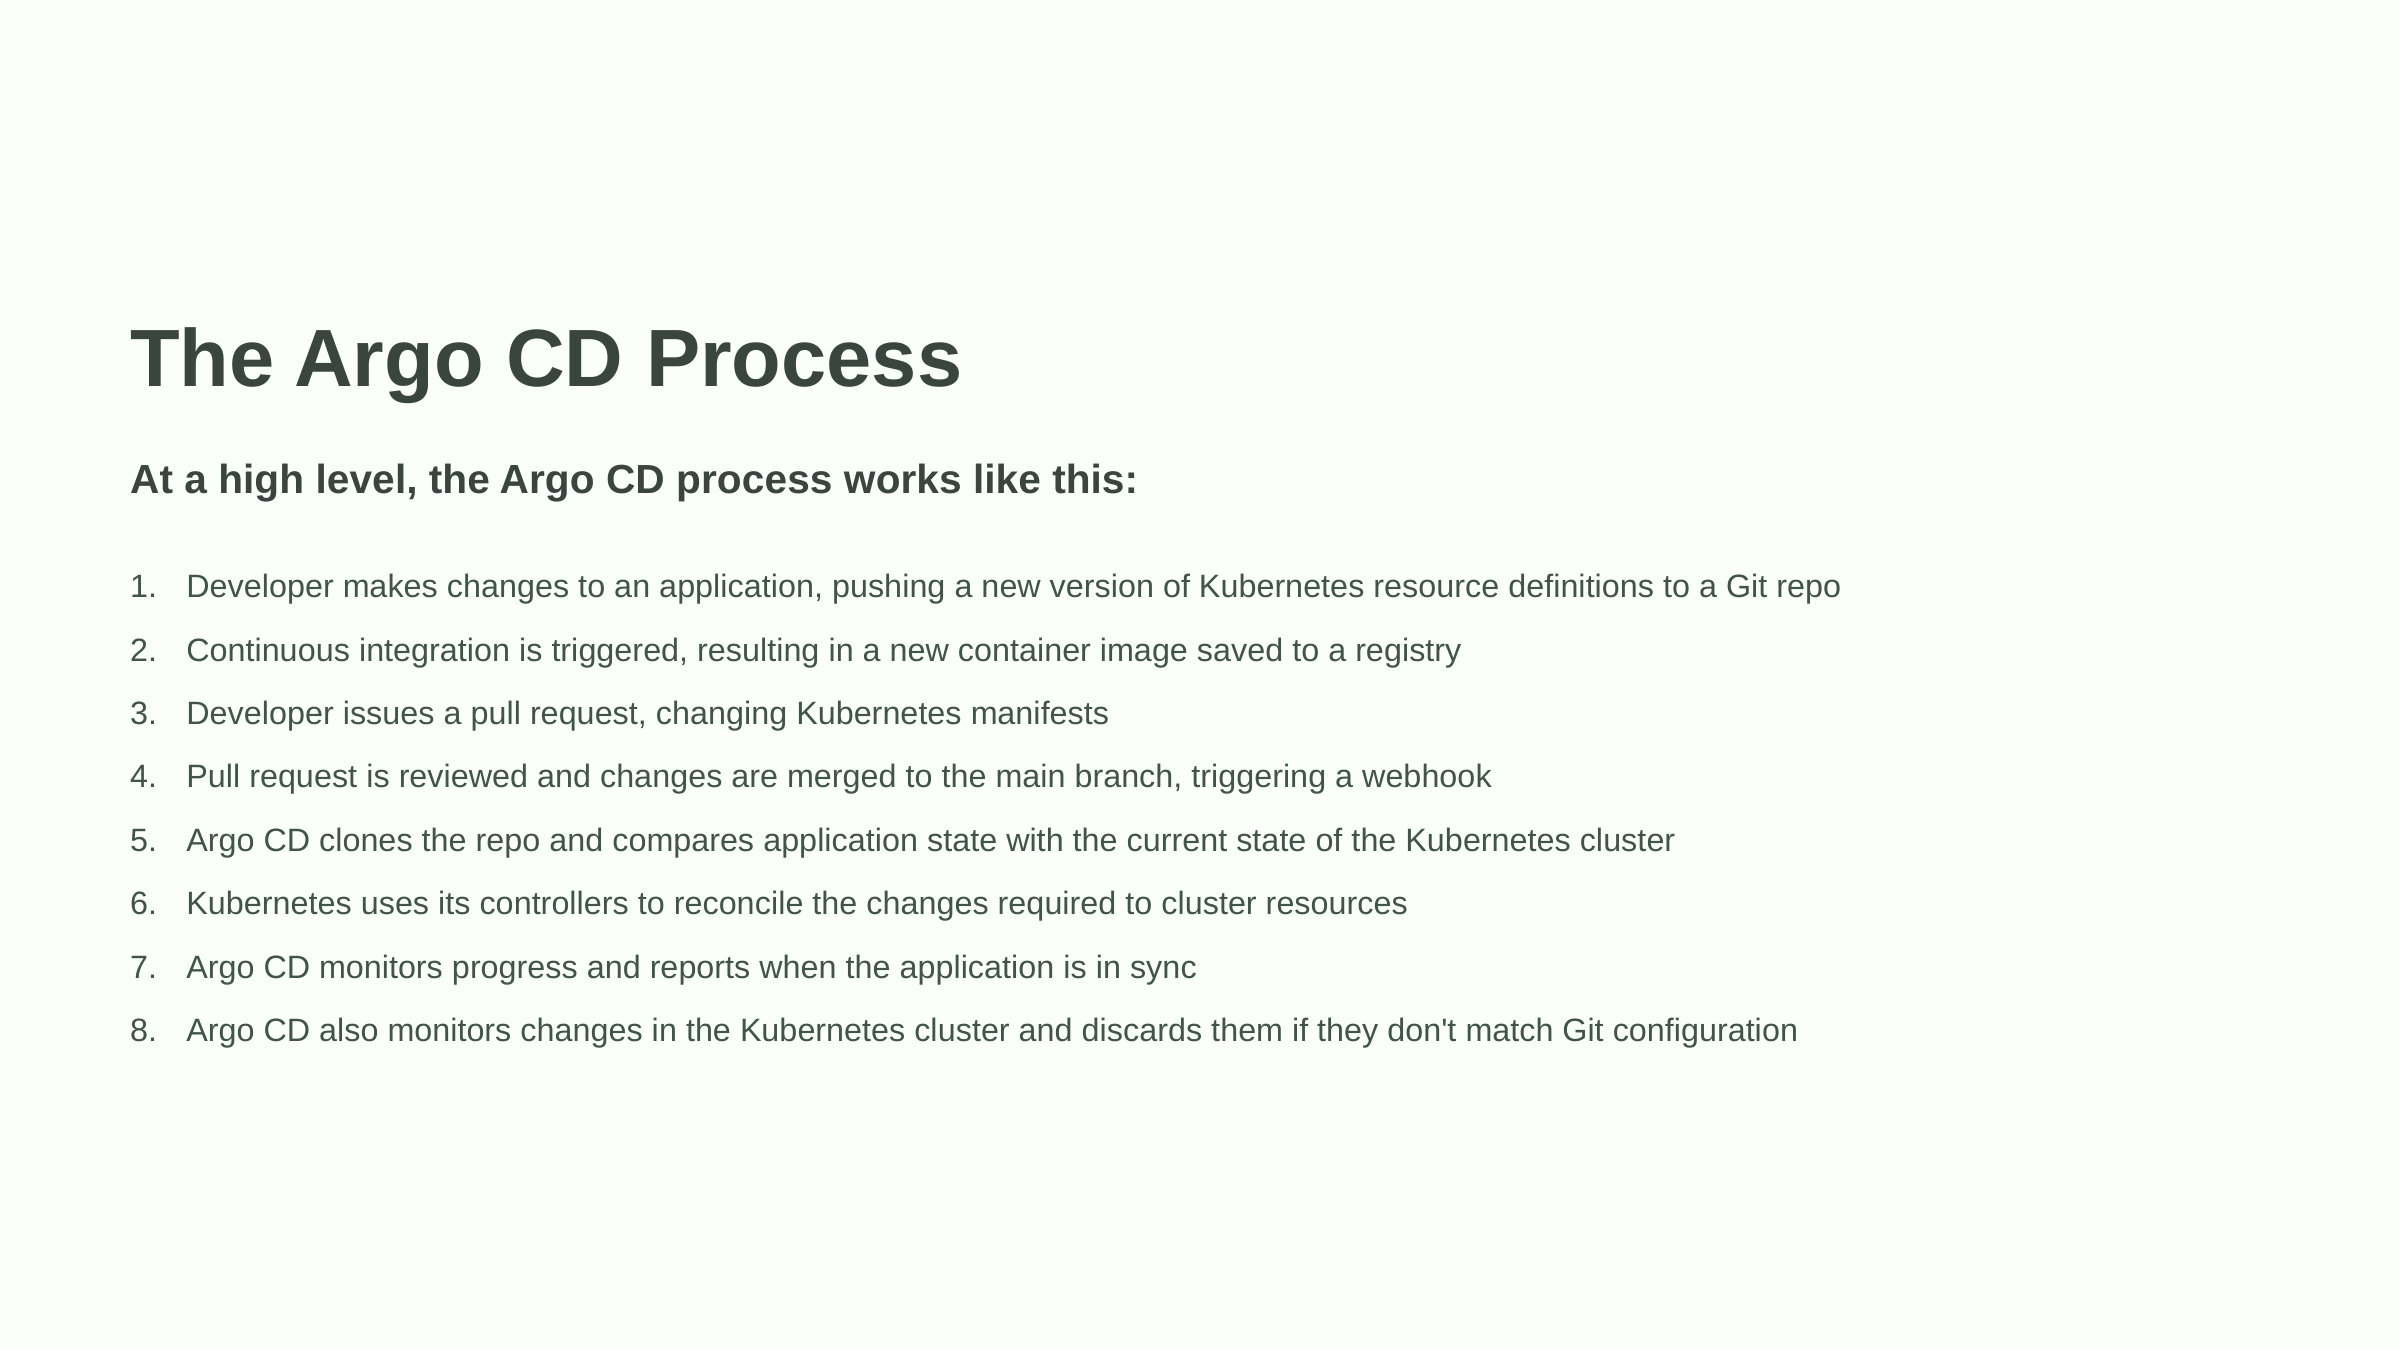

The Argo CD Process
At a high level, the Argo CD process works like this:
Developer makes changes to an application, pushing a new version of Kubernetes resource definitions to a Git repo
Continuous integration is triggered, resulting in a new container image saved to a registry
Developer issues a pull request, changing Kubernetes manifests
Pull request is reviewed and changes are merged to the main branch, triggering a webhook
Argo CD clones the repo and compares application state with the current state of the Kubernetes cluster
Kubernetes uses its controllers to reconcile the changes required to cluster resources
Argo CD monitors progress and reports when the application is in sync
Argo CD also monitors changes in the Kubernetes cluster and discards them if they don't match Git configuration